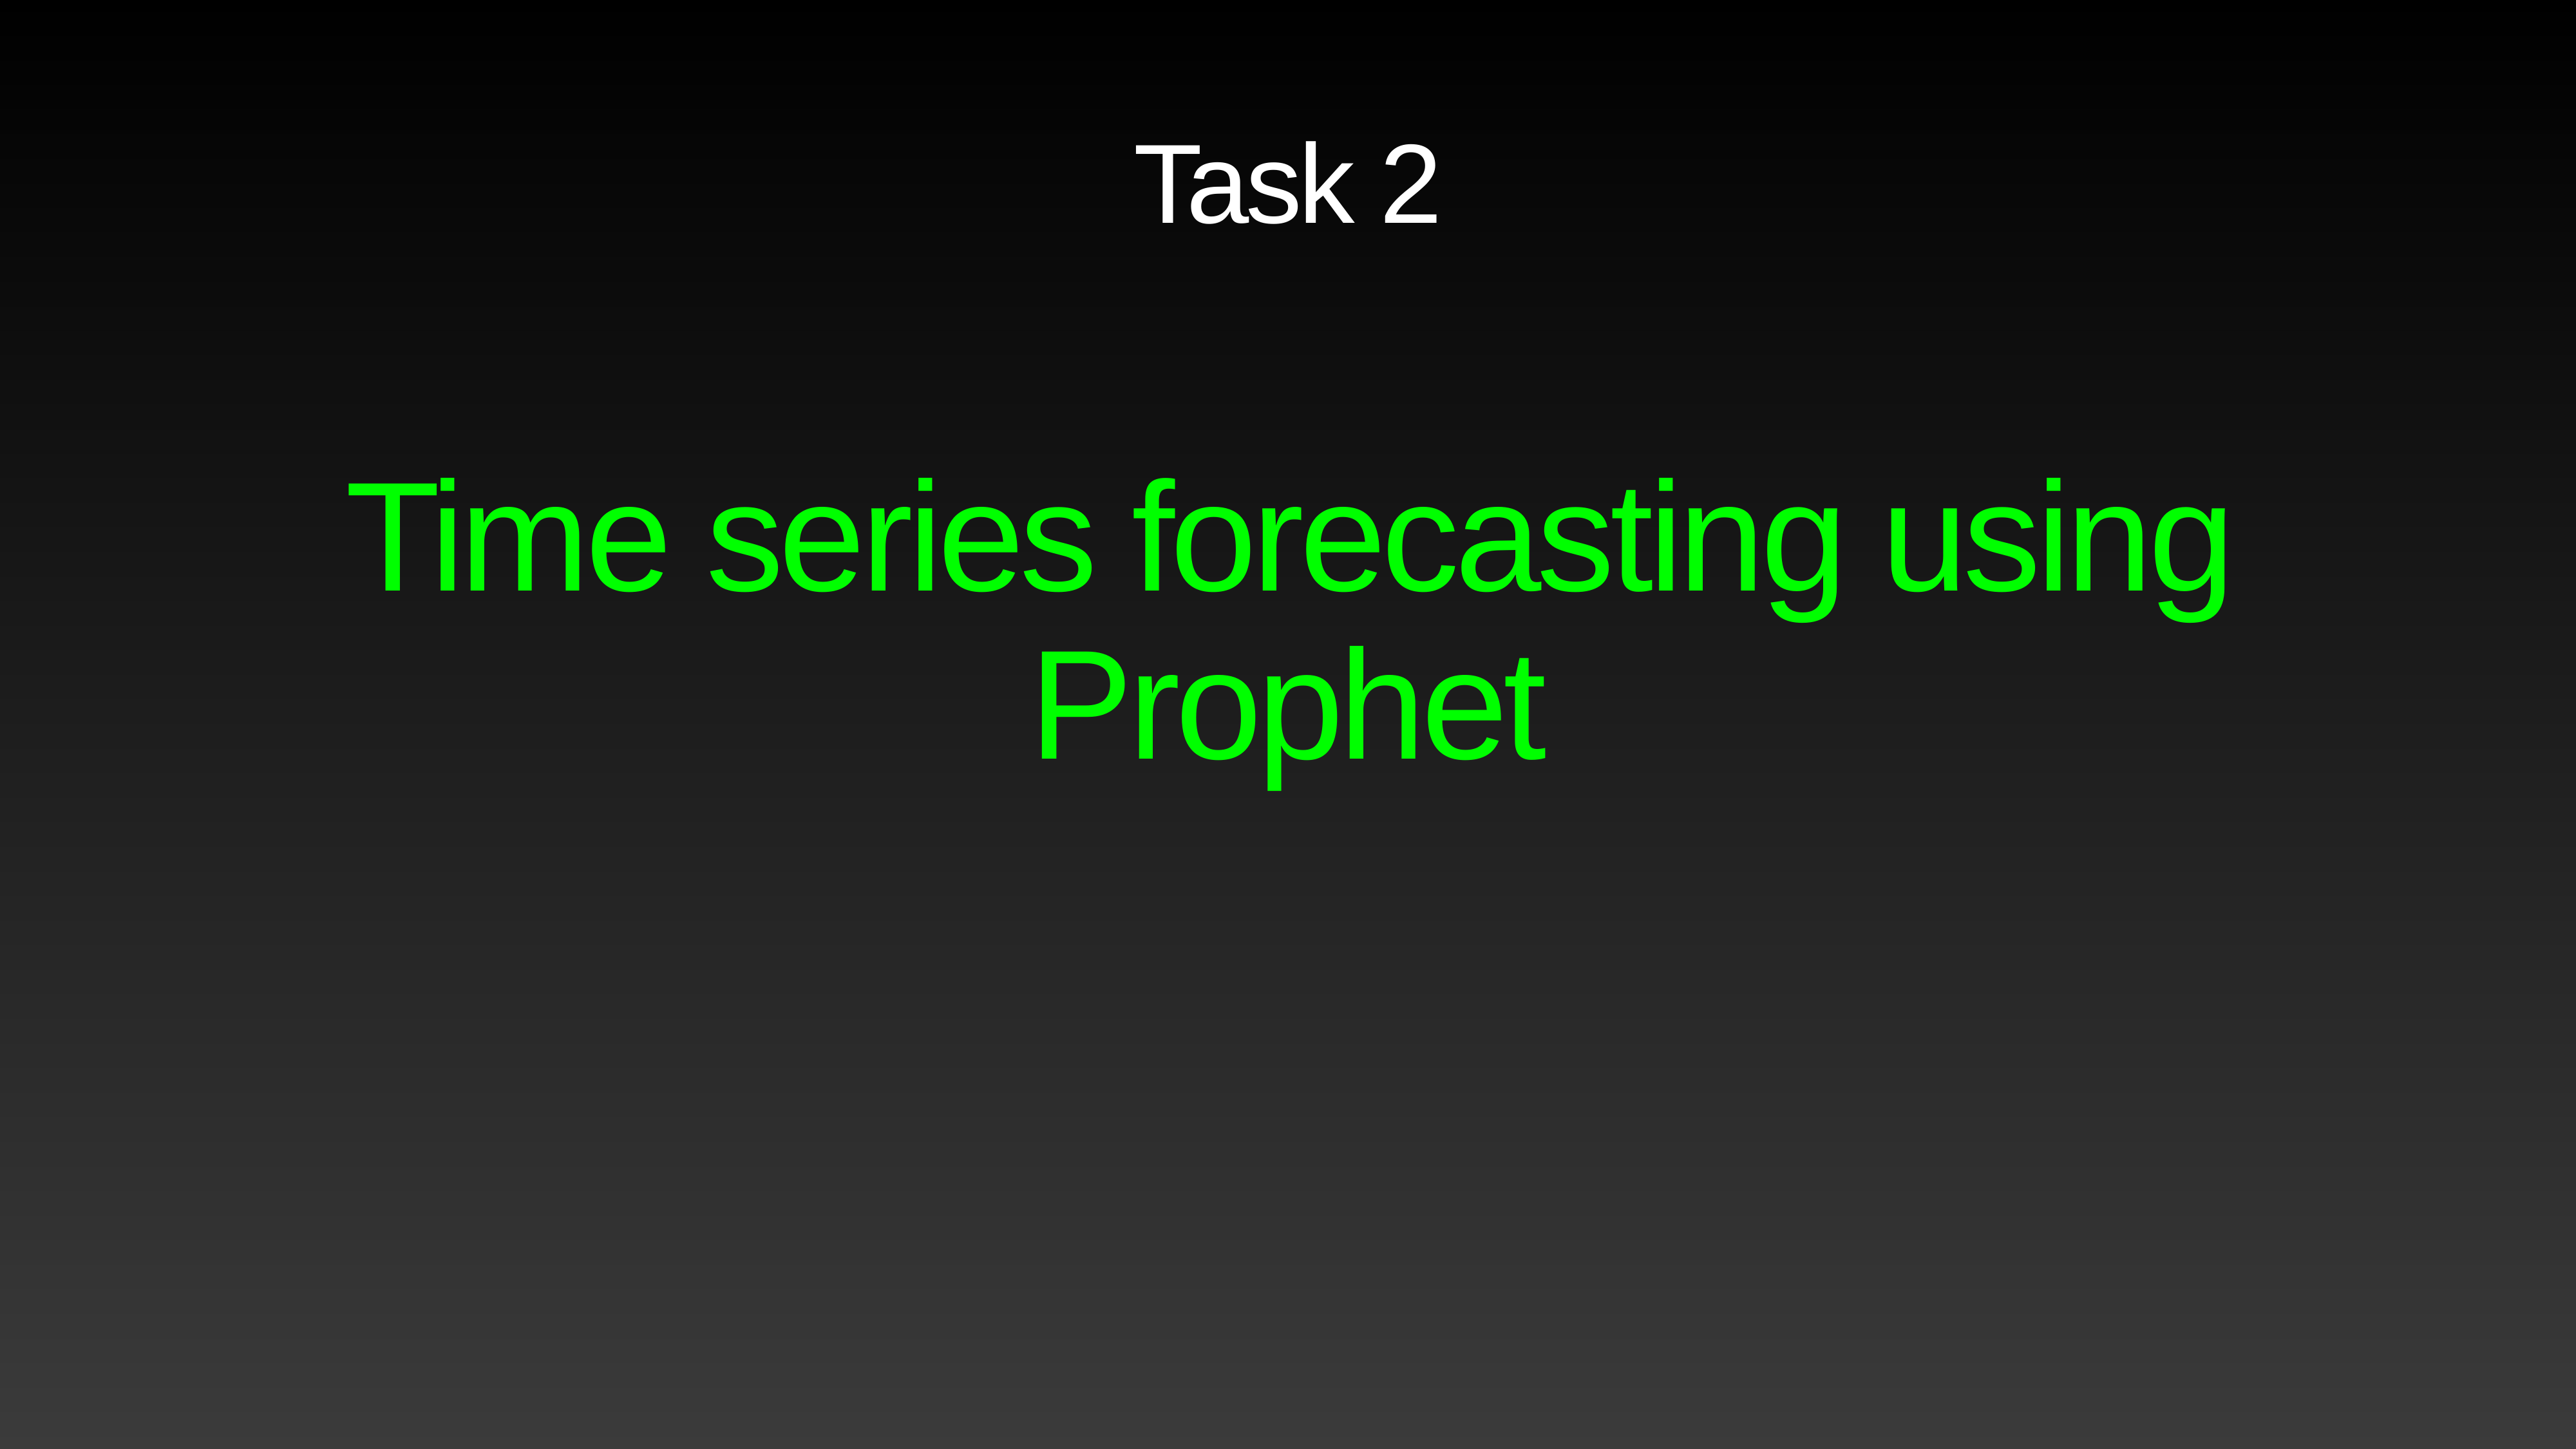

# Task 2
Time series forecasting using Prophet